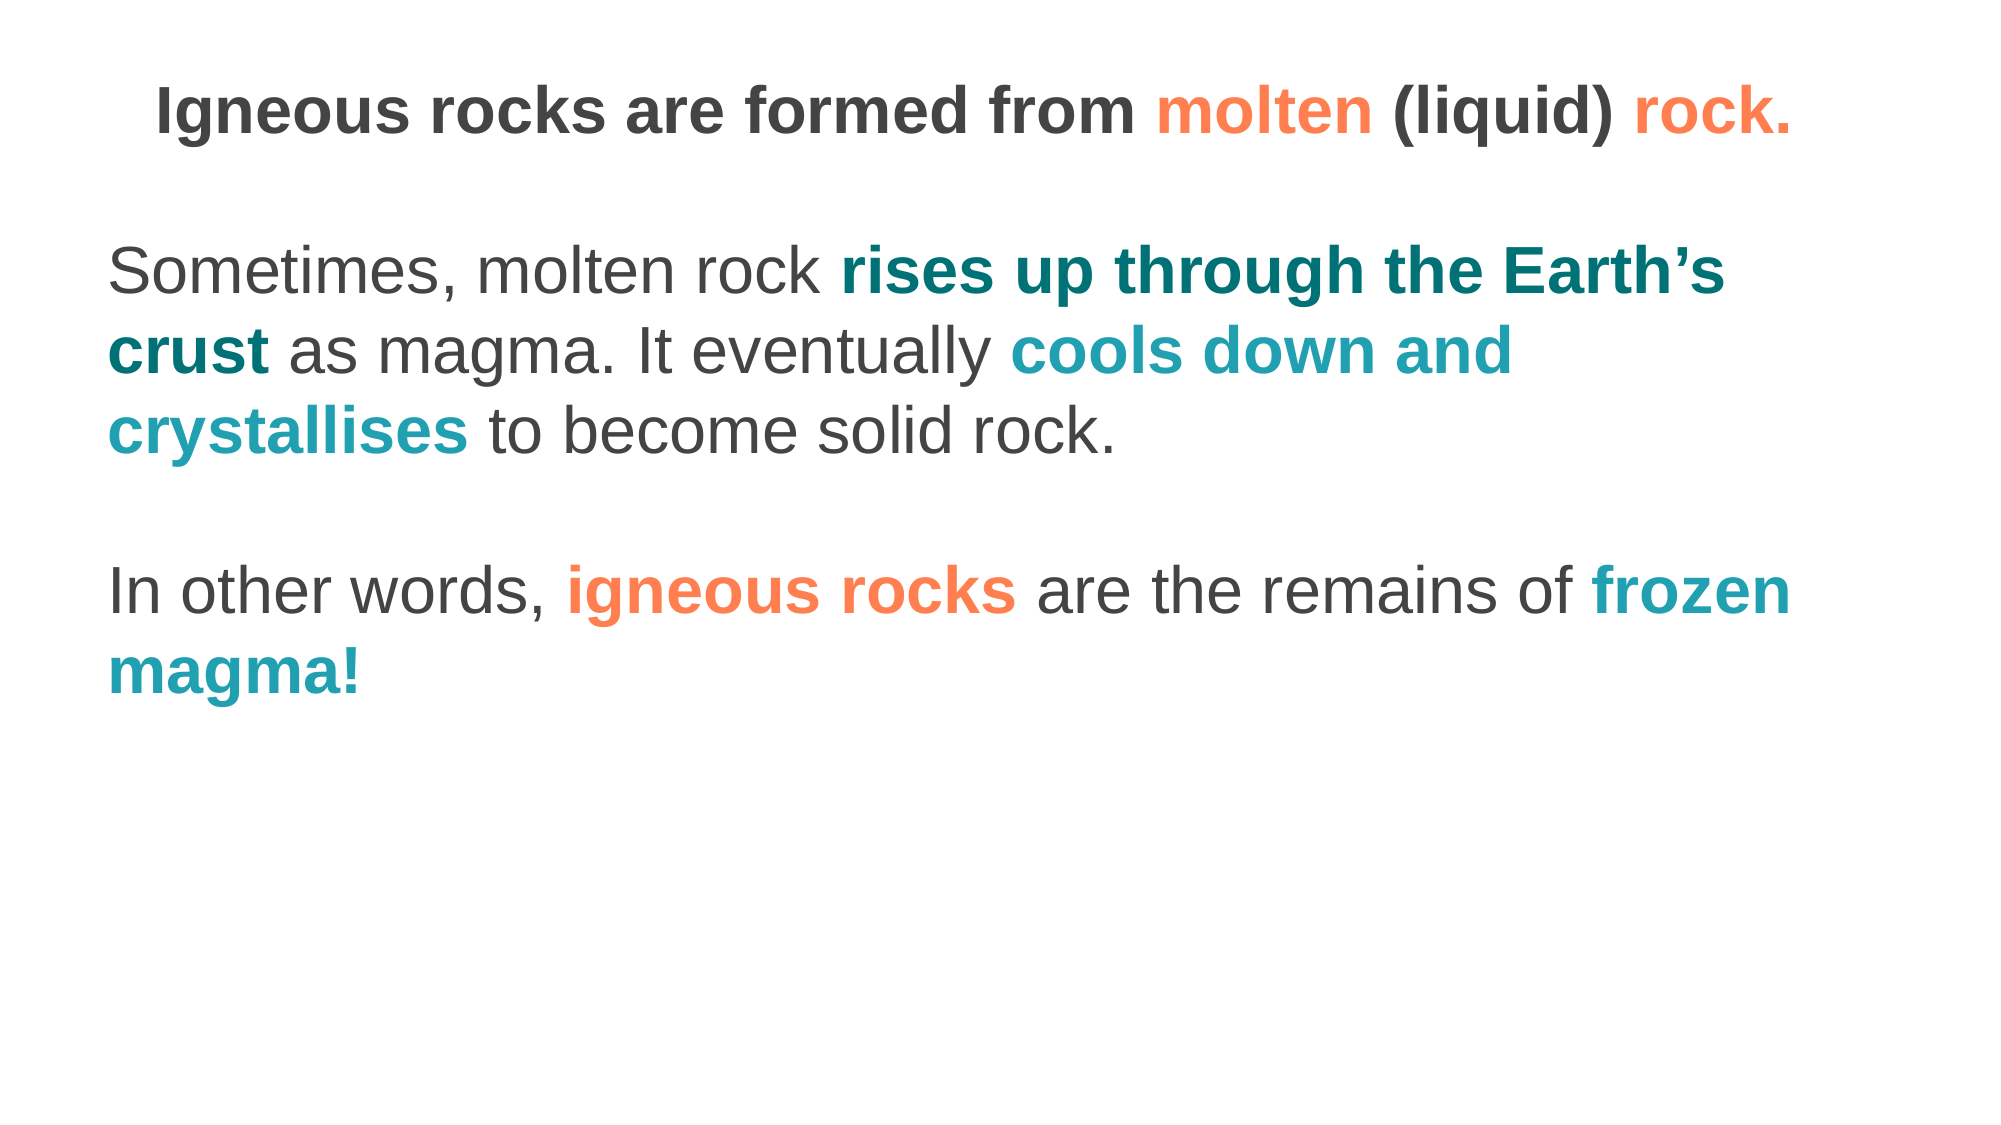

Igneous rocks are formed from molten (liquid) rock.

Sometimes, molten rock rises up through the Earth’s crust as magma. It eventually cools down and crystallises to become solid rock.

In other words, igneous rocks are the remains of frozen magma!